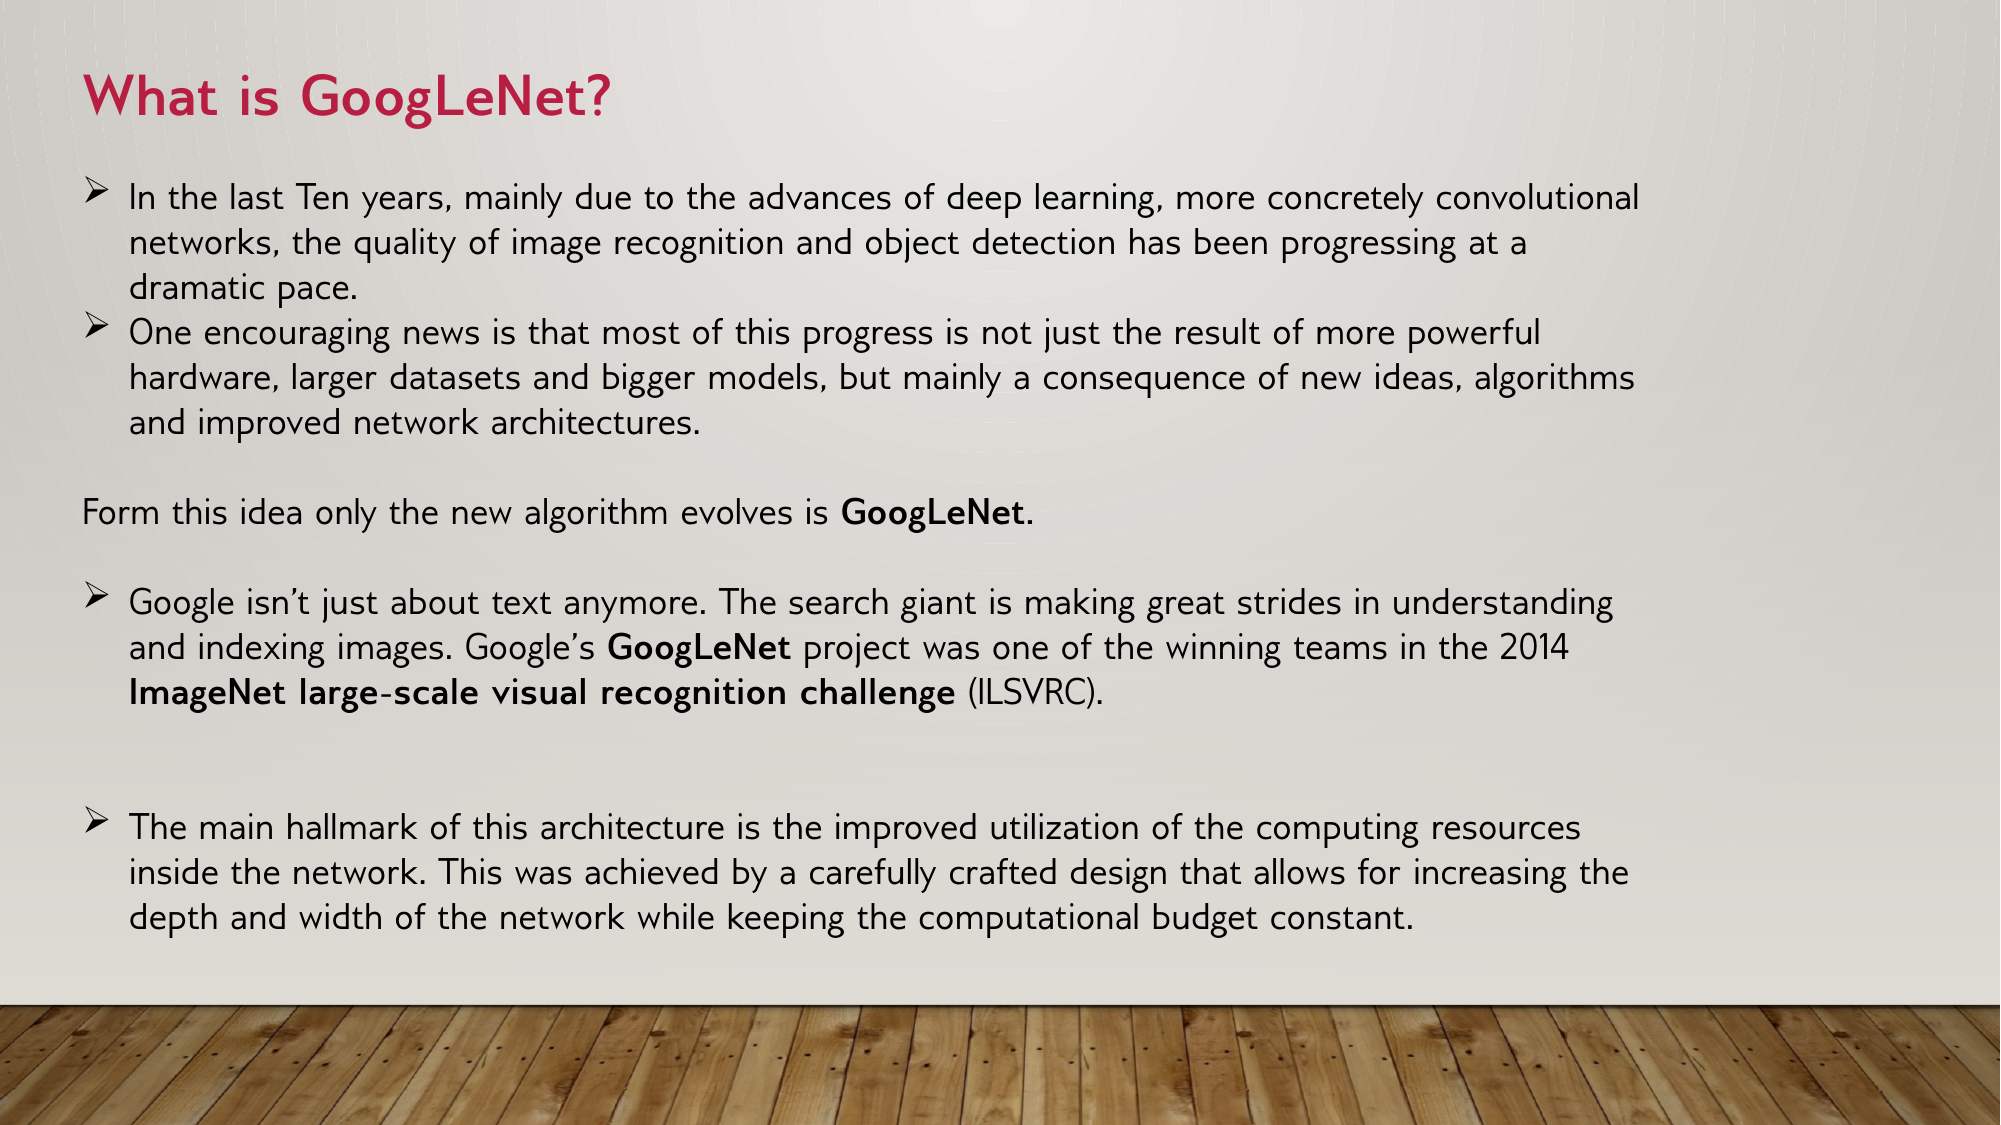

What is GoogLeNet?

In the last Ten years, mainly due to the advances of deep learning, more concretely convolutional networks, the quality of image recognition and object detection has been progressing at a dramatic pace.
One encouraging news is that most of this progress is not just the result of more powerful hardware, larger datasets and bigger models, but mainly a consequence of new ideas, algorithms and improved network architectures.

Form this idea only the new algorithm evolves is GoogLeNet.

Google isn’t just about text anymore. The search giant is making great strides in understanding and indexing images. Google’s GoogLeNet project was one of the winning teams in the 2014 ImageNet large-scale visual recognition challenge (ILSVRC).

The main hallmark of this architecture is the improved utilization of the computing resources inside the network. This was achieved by a carefully crafted design that allows for increasing the depth and width of the network while keeping the computational budget constant.